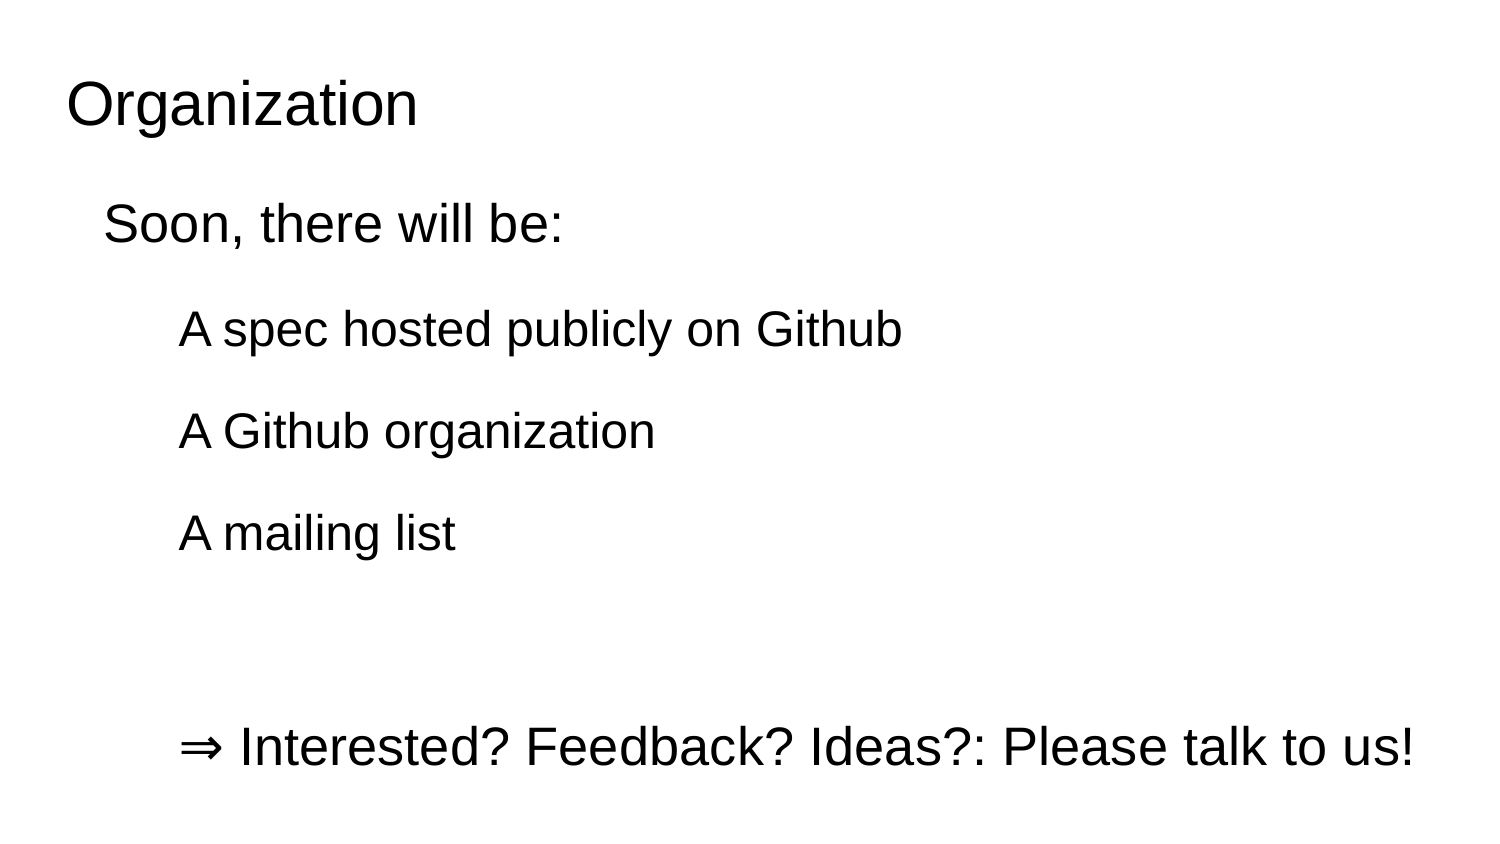

# Organization
Soon, there will be:
A spec hosted publicly on Github
A Github organization
A mailing list

⇒ Interested? Feedback? Ideas?: Please talk to us!